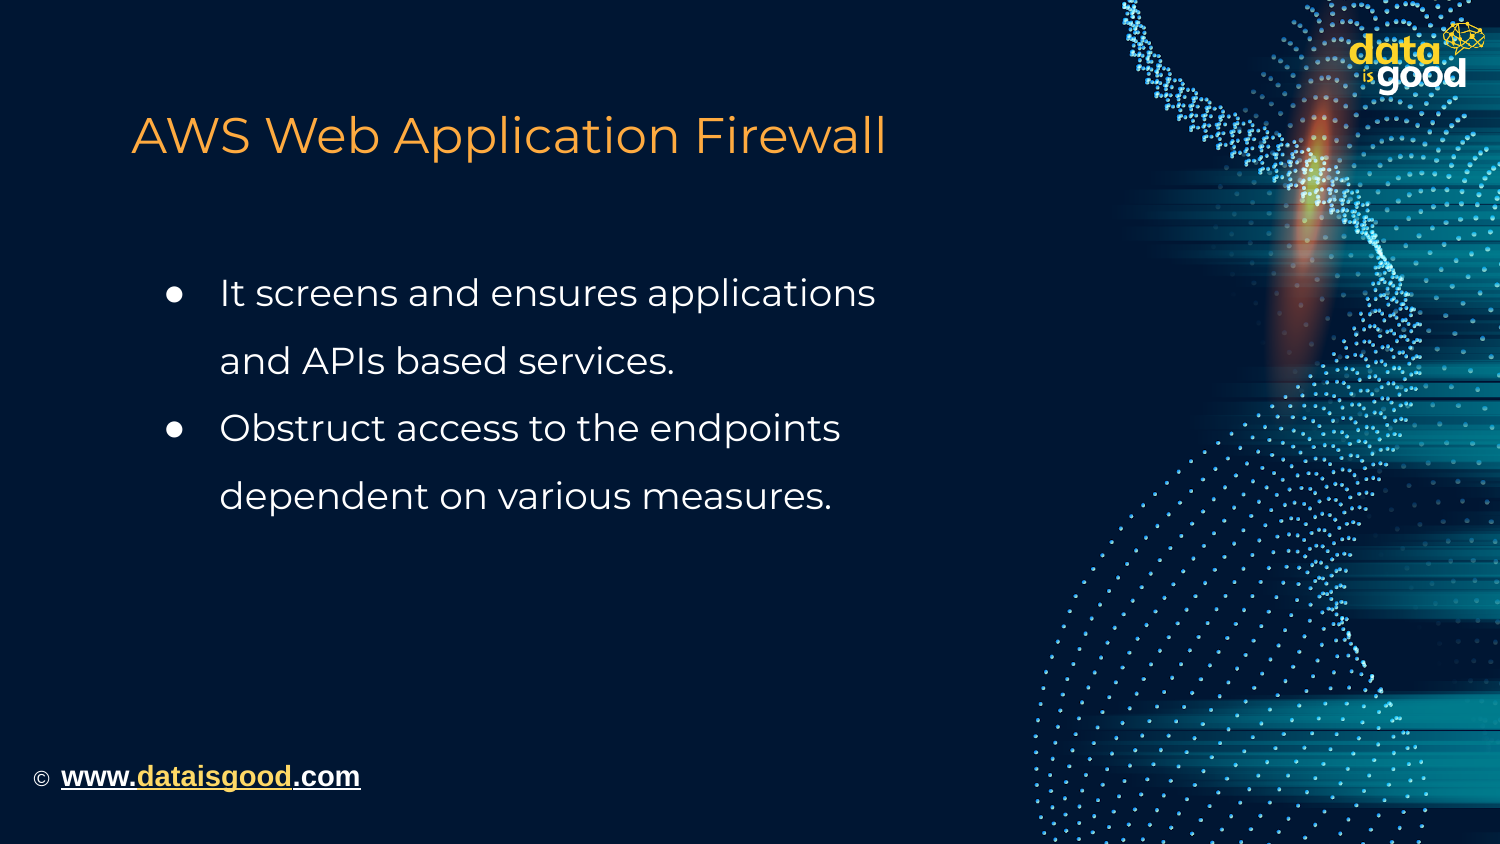

# AWS Web Application Firewall
It screens and ensures applications and APIs based services.
Obstruct access to the endpoints dependent on various measures.